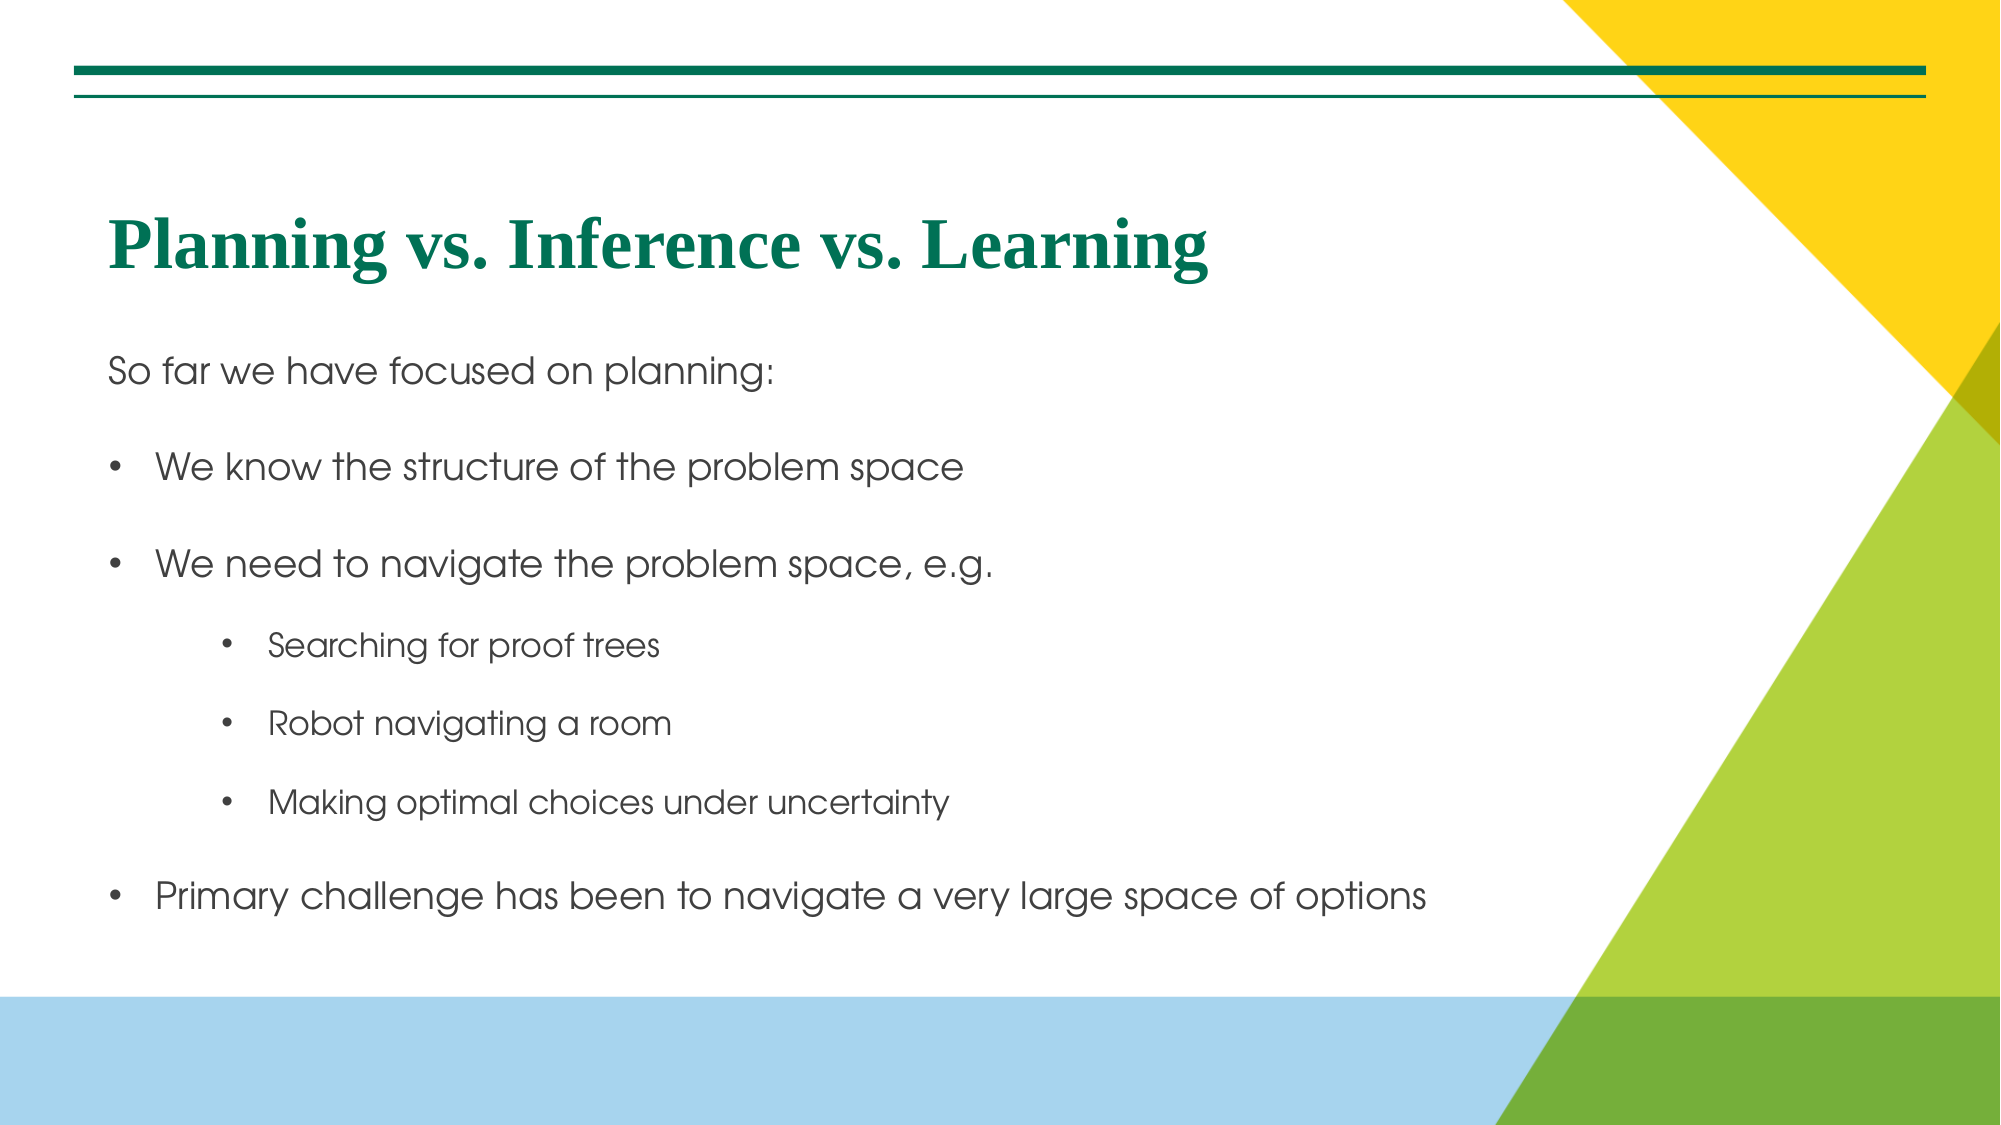

# Planning vs. Inference vs. Learning
So far we have focused on planning:
We know the structure of the problem space
We need to navigate the problem space, e.g.
Searching for proof trees
Robot navigating a room
Making optimal choices under uncertainty
Primary challenge has been to navigate a very large space of options